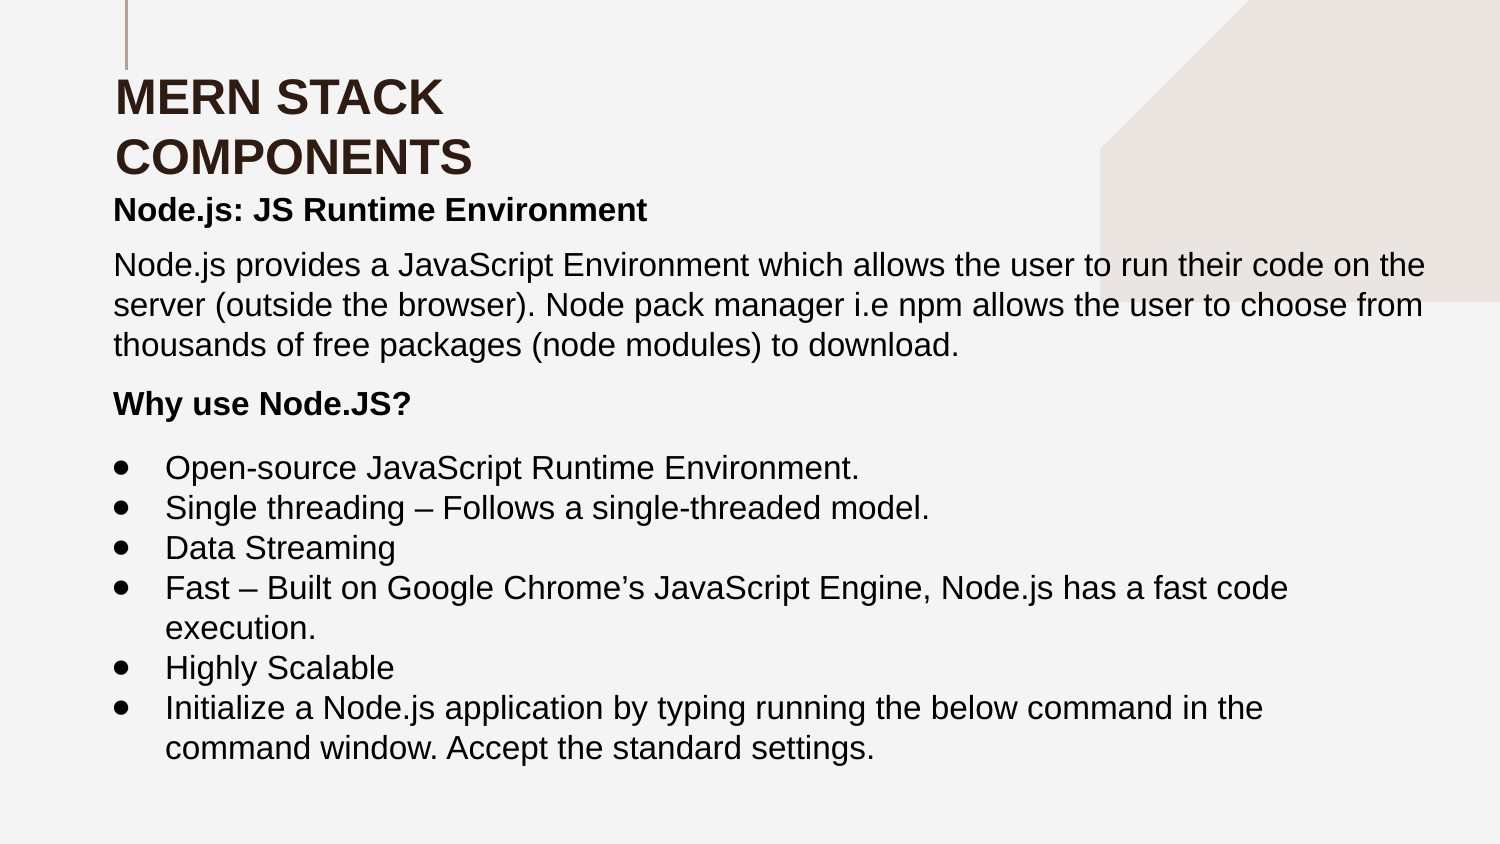

# MERN STACK COMPONENTS
Node.js: JS Runtime Environment

Node.js provides a JavaScript Environment which allows the user to run their code on the server (outside the browser). Node pack manager i.e npm allows the user to choose from thousands of free packages (node modules) to download.

Why use Node.JS?

Open-source JavaScript Runtime Environment.
Single threading – Follows a single-threaded model.
Data Streaming
Fast – Built on Google Chrome’s JavaScript Engine, Node.js has a fast code execution.
Highly Scalable
Initialize a Node.js application by typing running the below command in the command window. Accept the standard settings.